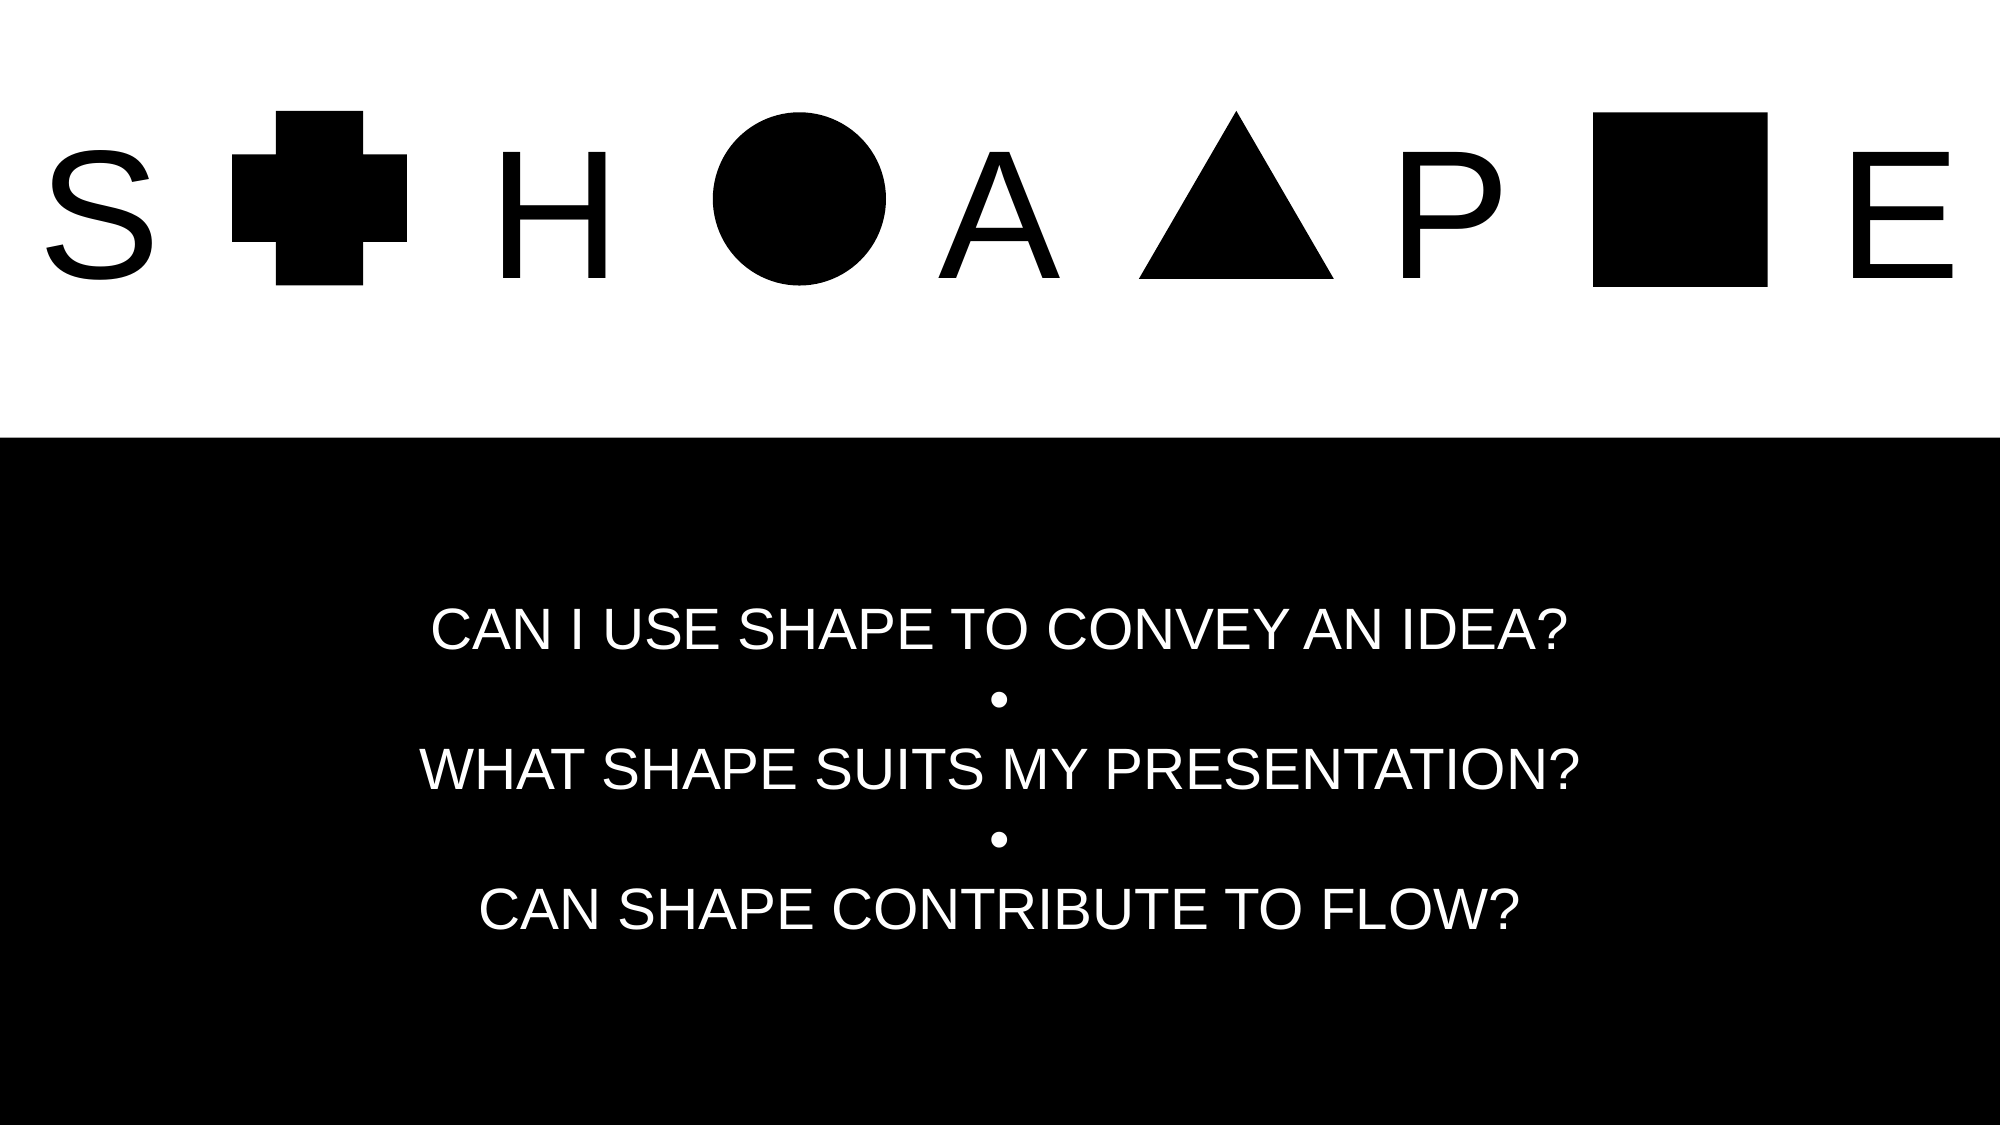

# S			H			A			P			E

CAN I USE SHAPE TO CONVEY AN IDEA?
•
WHAT SHAPE SUITS MY PRESENTATION?
•
CAN SHAPE CONTRIBUTE TO FLOW?